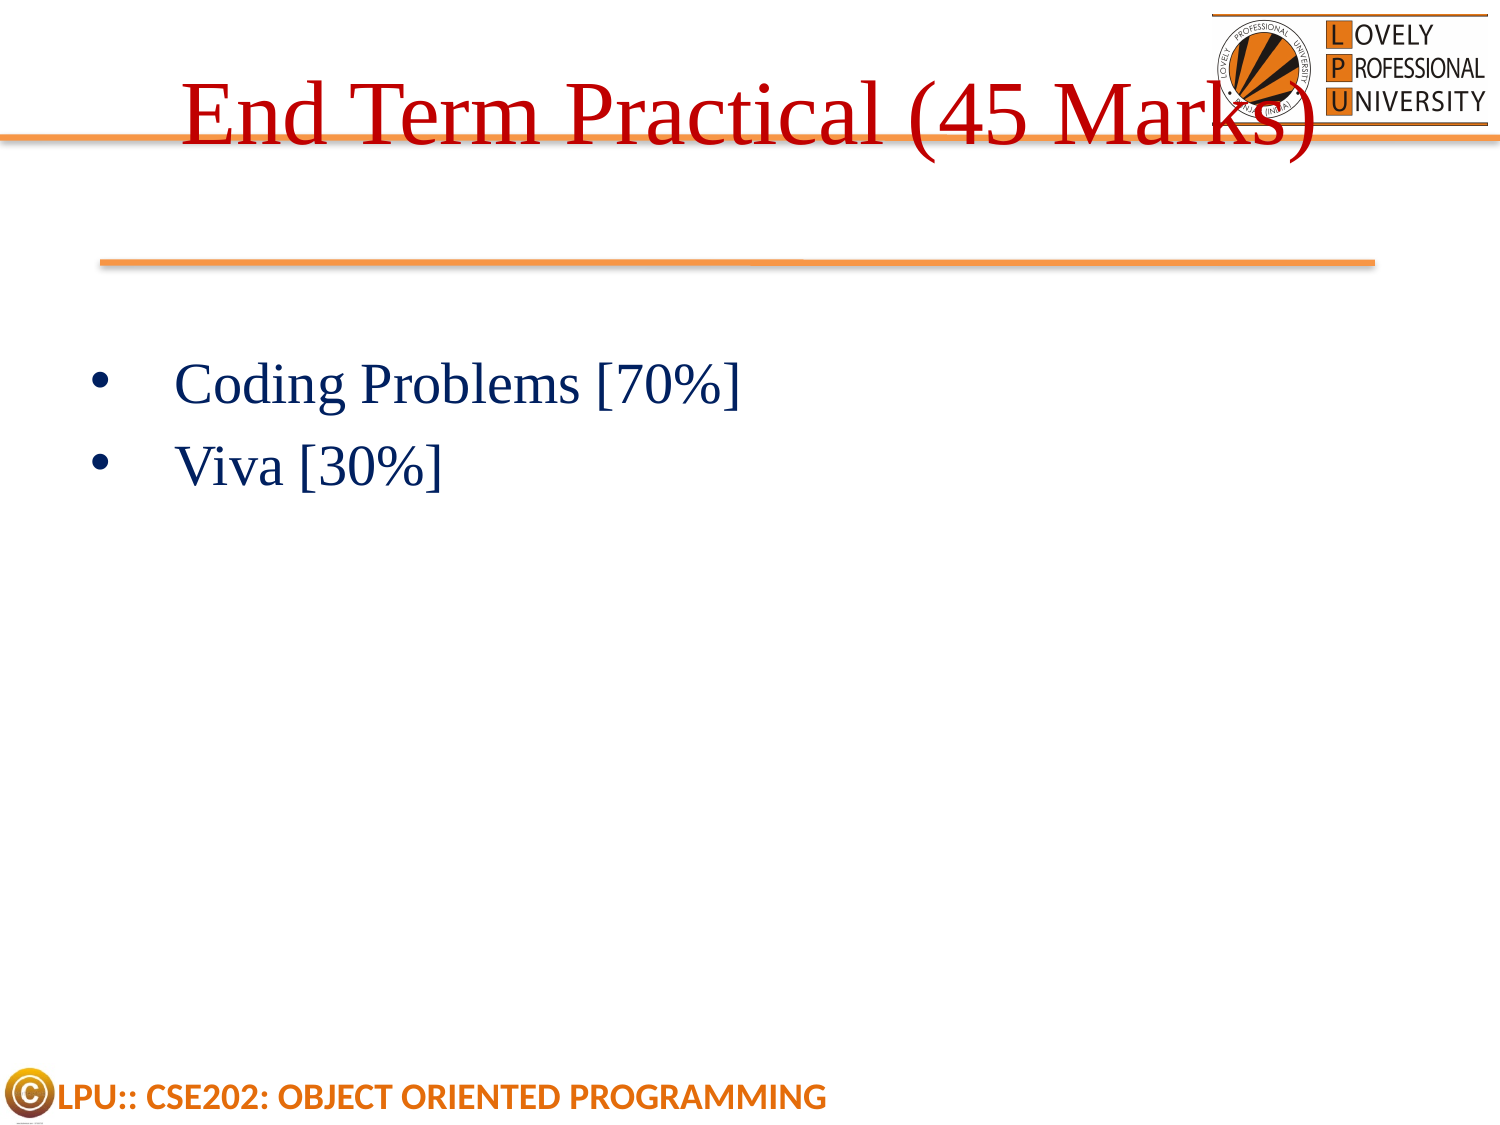

# End Term Practical (45 Marks)
Coding Problems [70%]
Viva [30%]